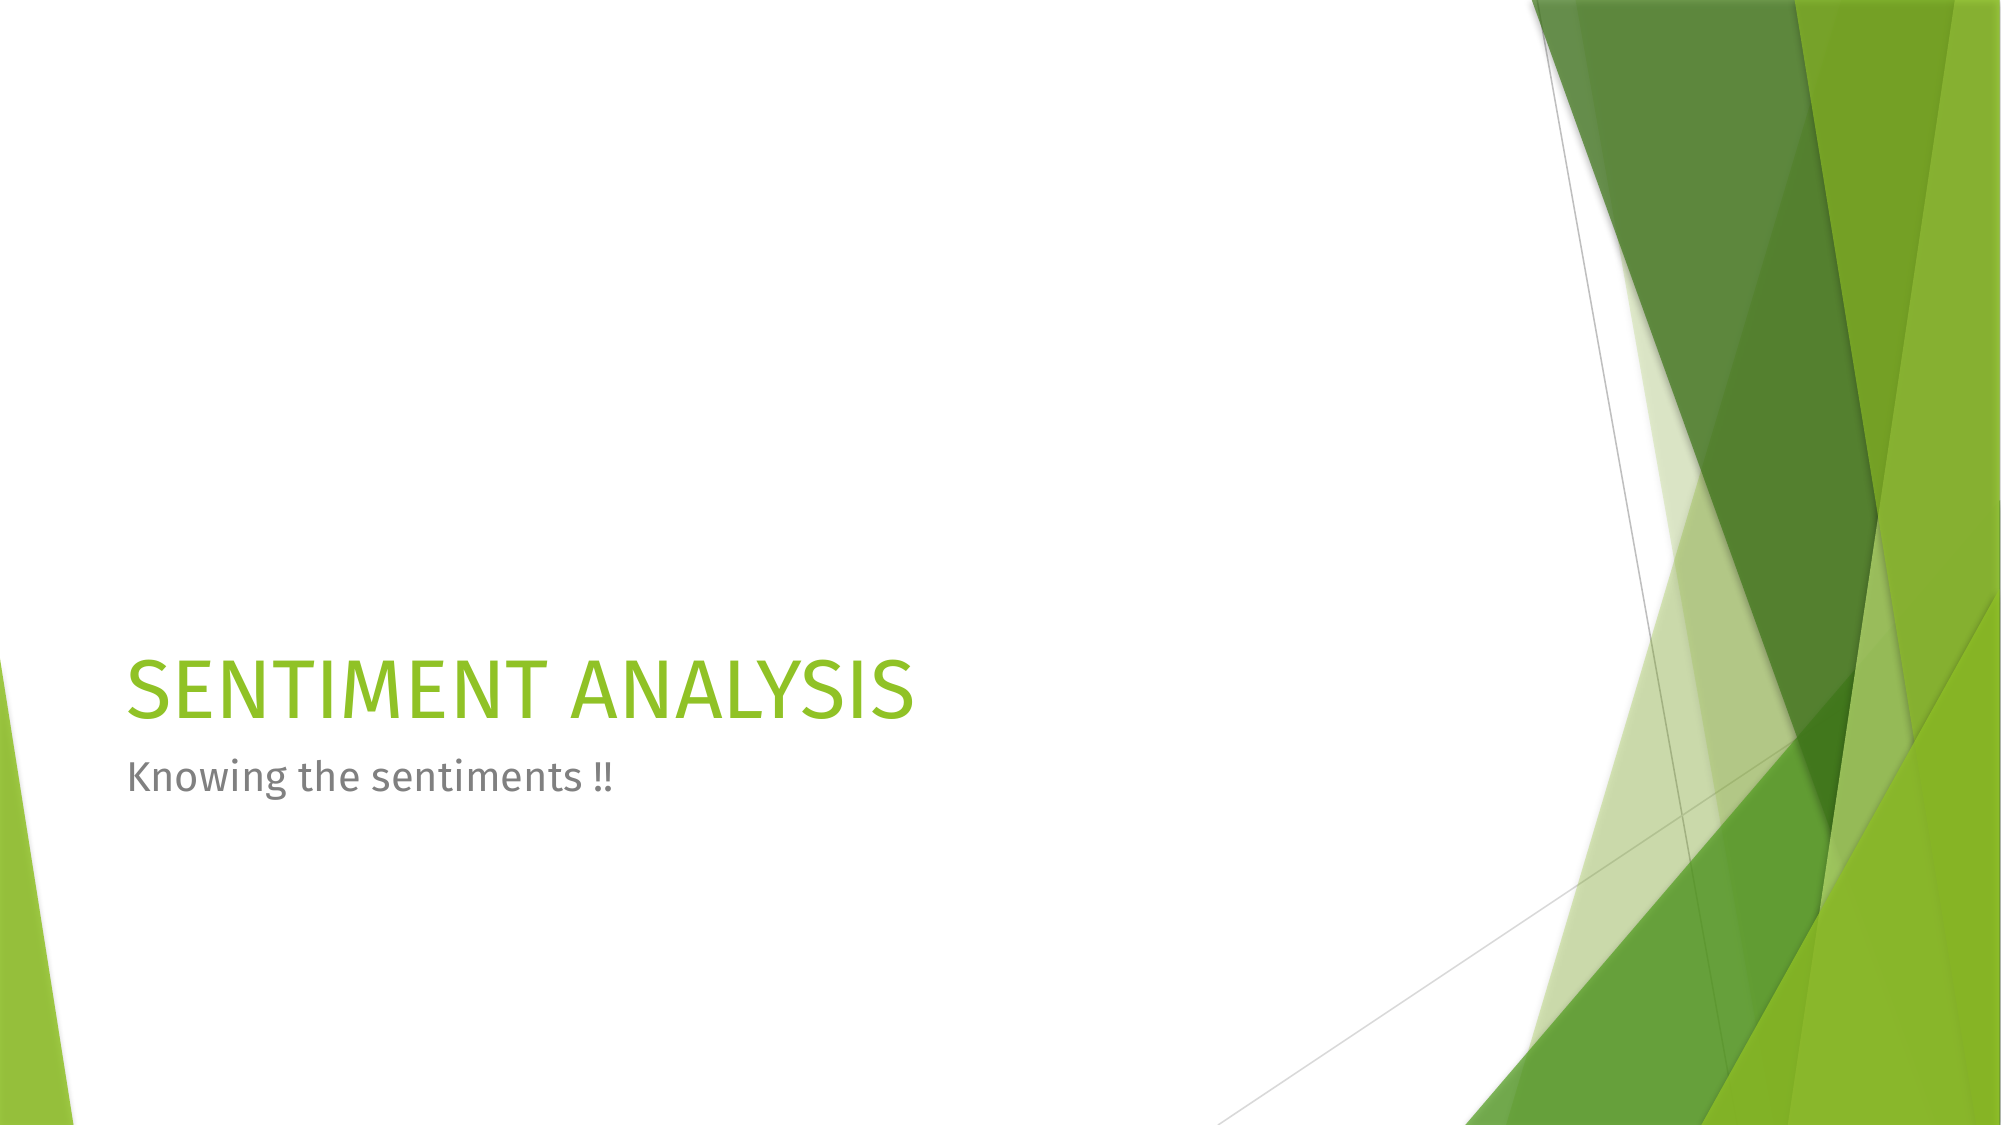

# SENTIMENT ANALYSIS
Knowing the sentiments !!